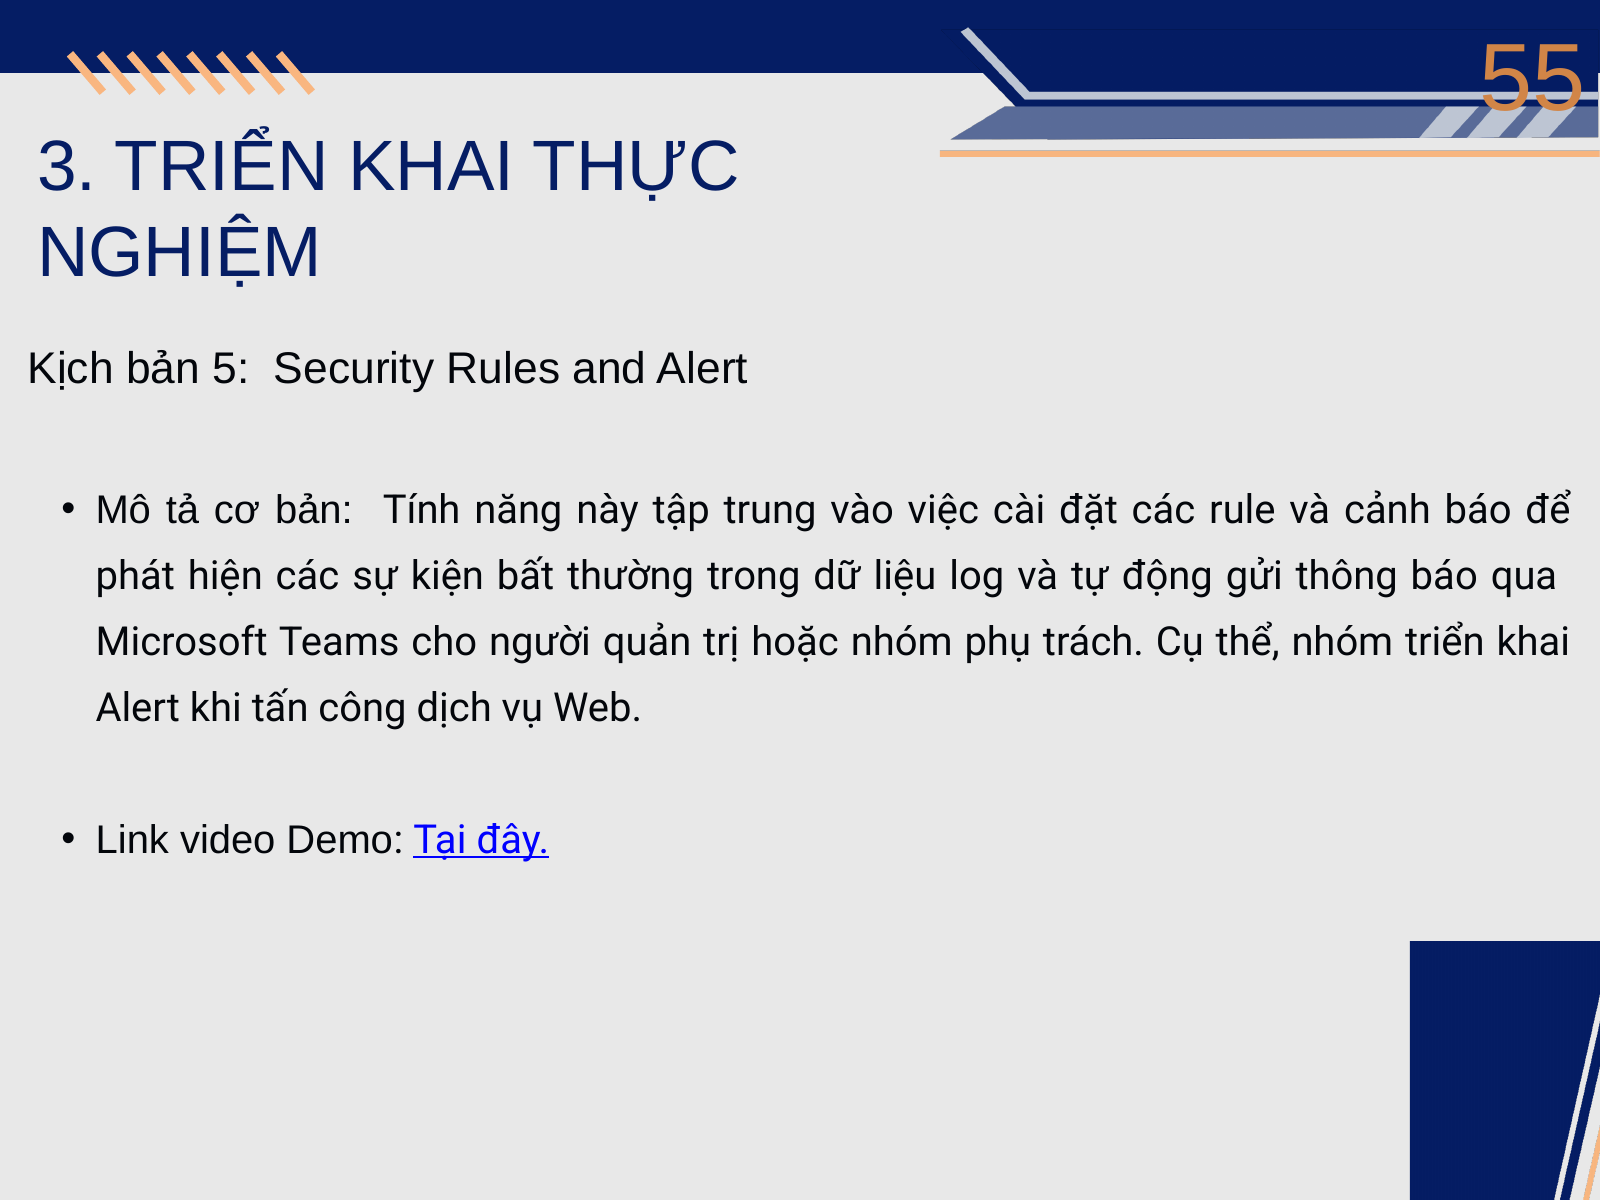

3. TRIỂN KHAI THỰC NGHIỆM
55
Kịch bản 5:  Security Rules and Alert

Mô tả cơ bản:  Tính năng này tập trung vào việc cài đặt các rule và cảnh báo để phát hiện các sự kiện bất thường trong dữ liệu log và tự động gửi thông báo qua  Microsoft Teams cho người quản trị hoặc nhóm phụ trách. Cụ thể, nhóm triển khai Alert khi tấn công dịch vụ Web.

Link video Demo: Tại đây.